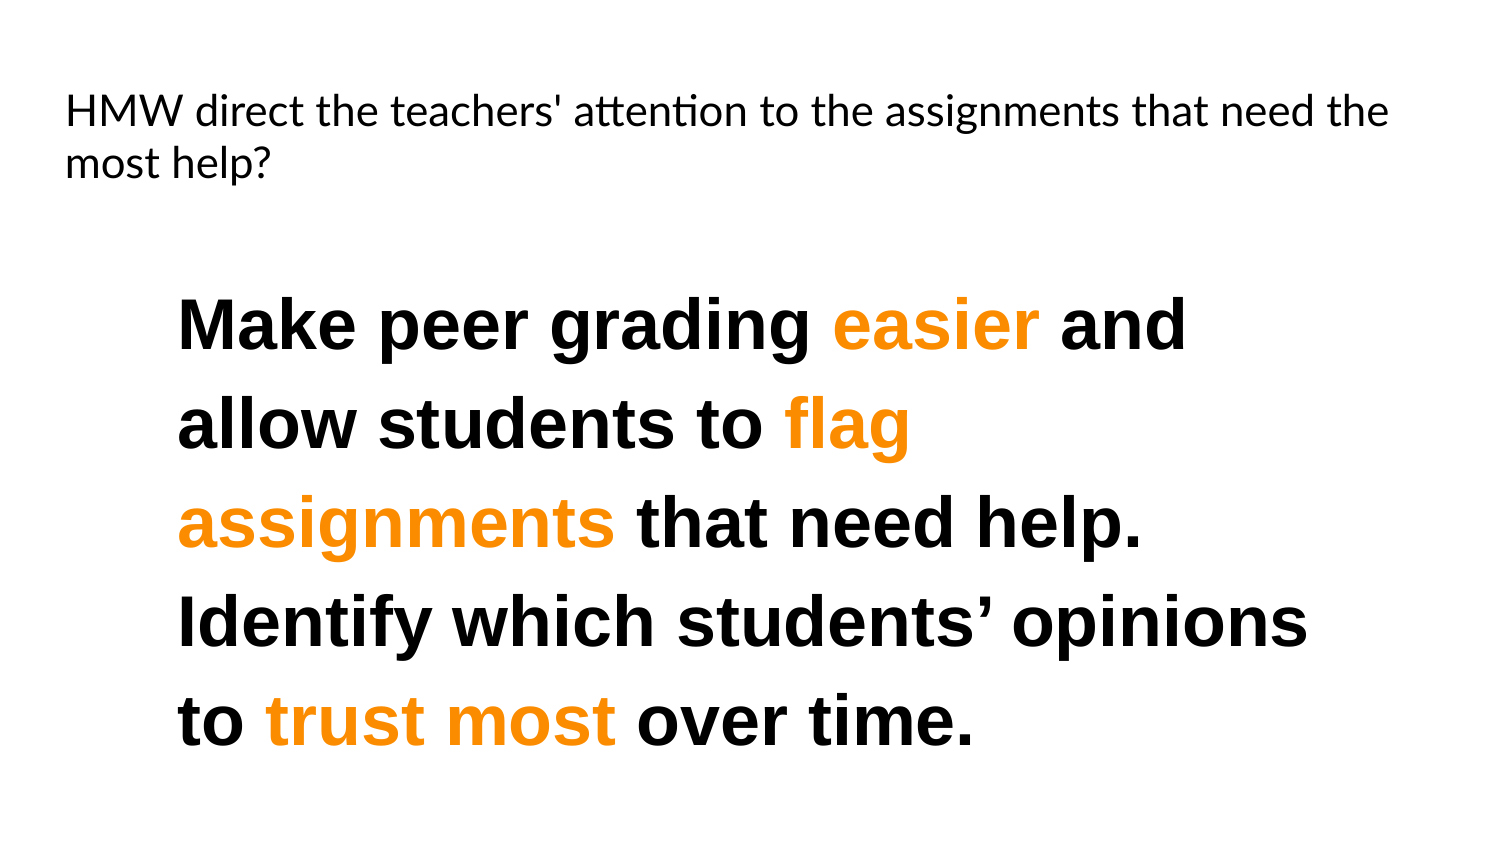

# HMW direct the teachers' attention to the assignments that need the most help?
Make peer grading easier and allow students to flag assignments that need help. Identify which students’ opinions to trust most over time.